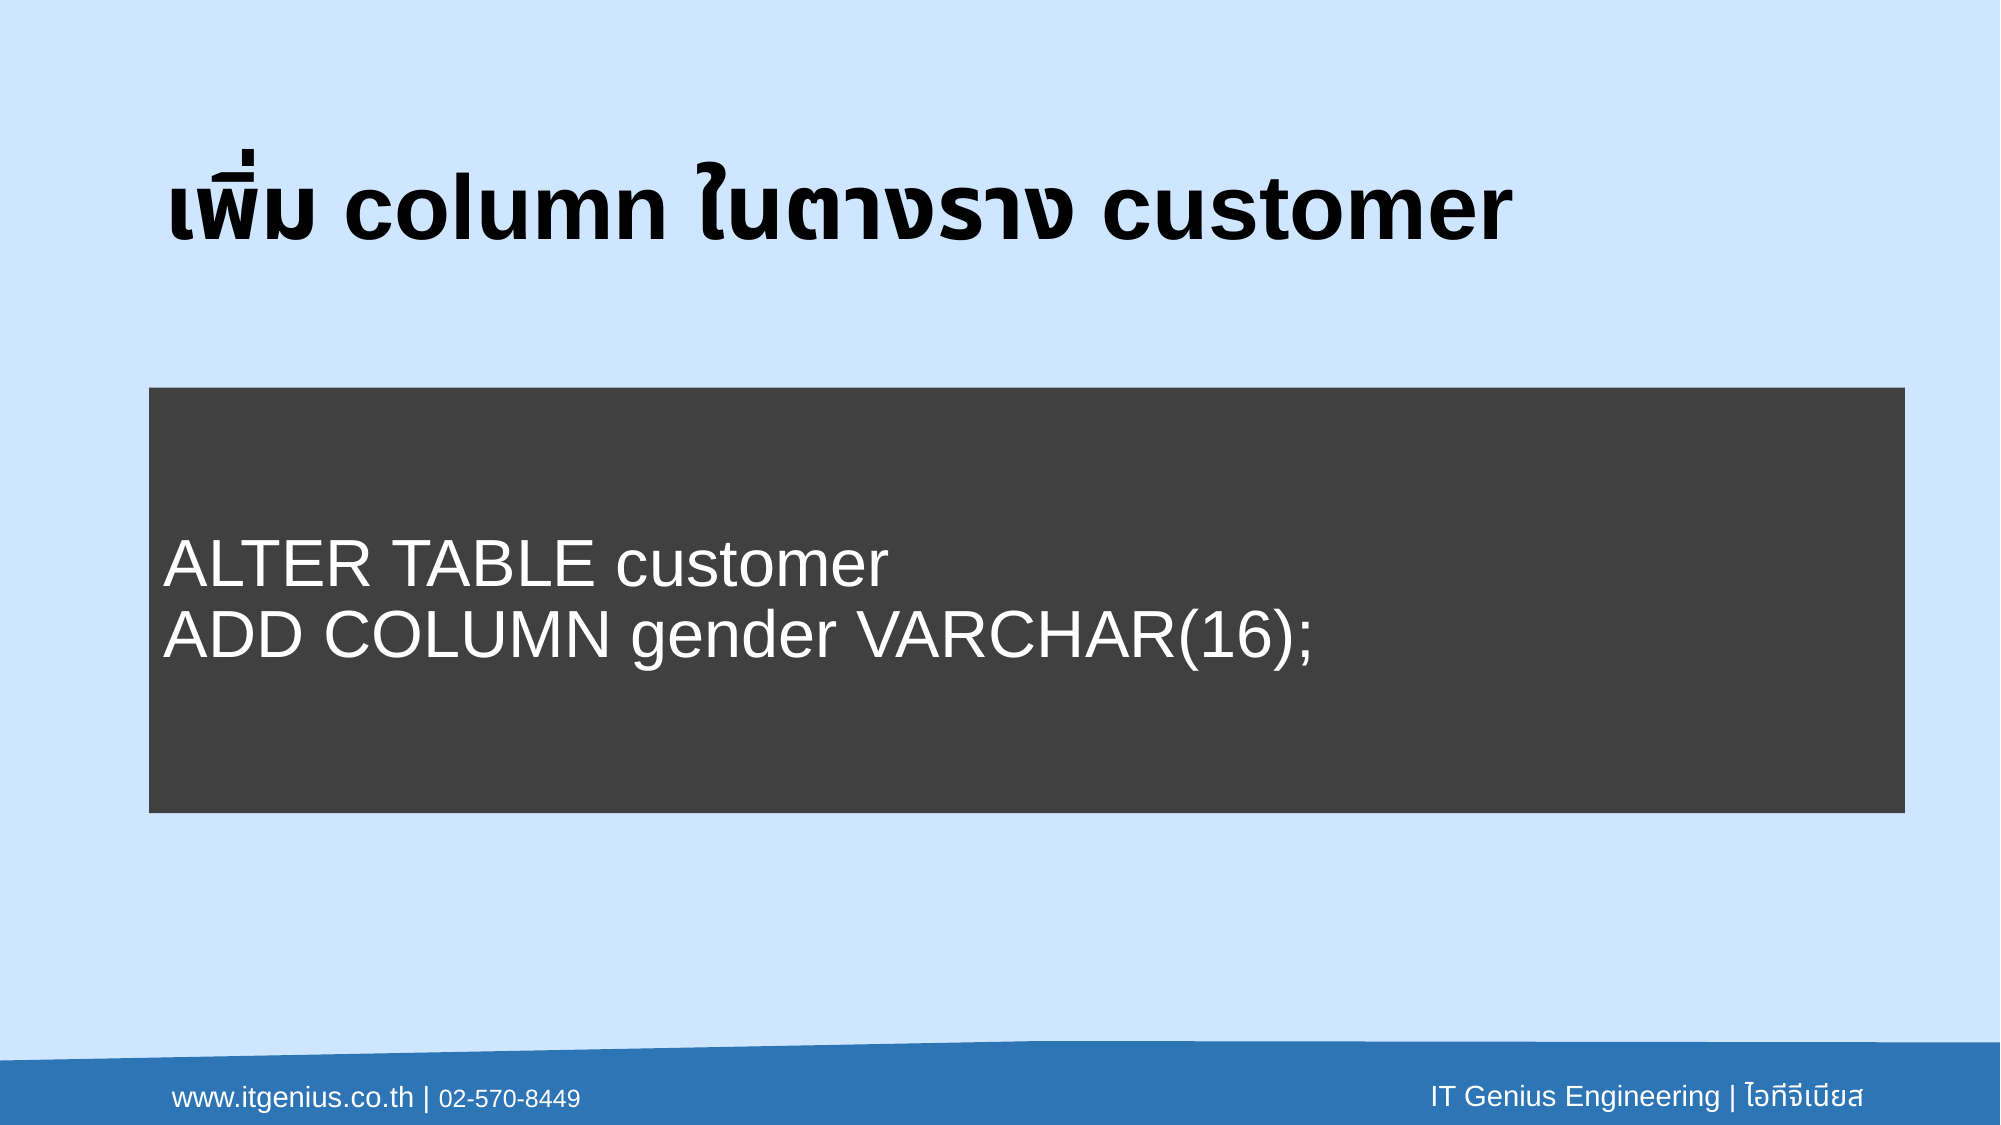

# เพิ่ม column ในตางราง customer
ALTER TABLE customer
ADD COLUMN gender VARCHAR(16);

IT Genius Engineering | ไอทีจีเนียส
www.itgenius.co.th | 02-570-8449